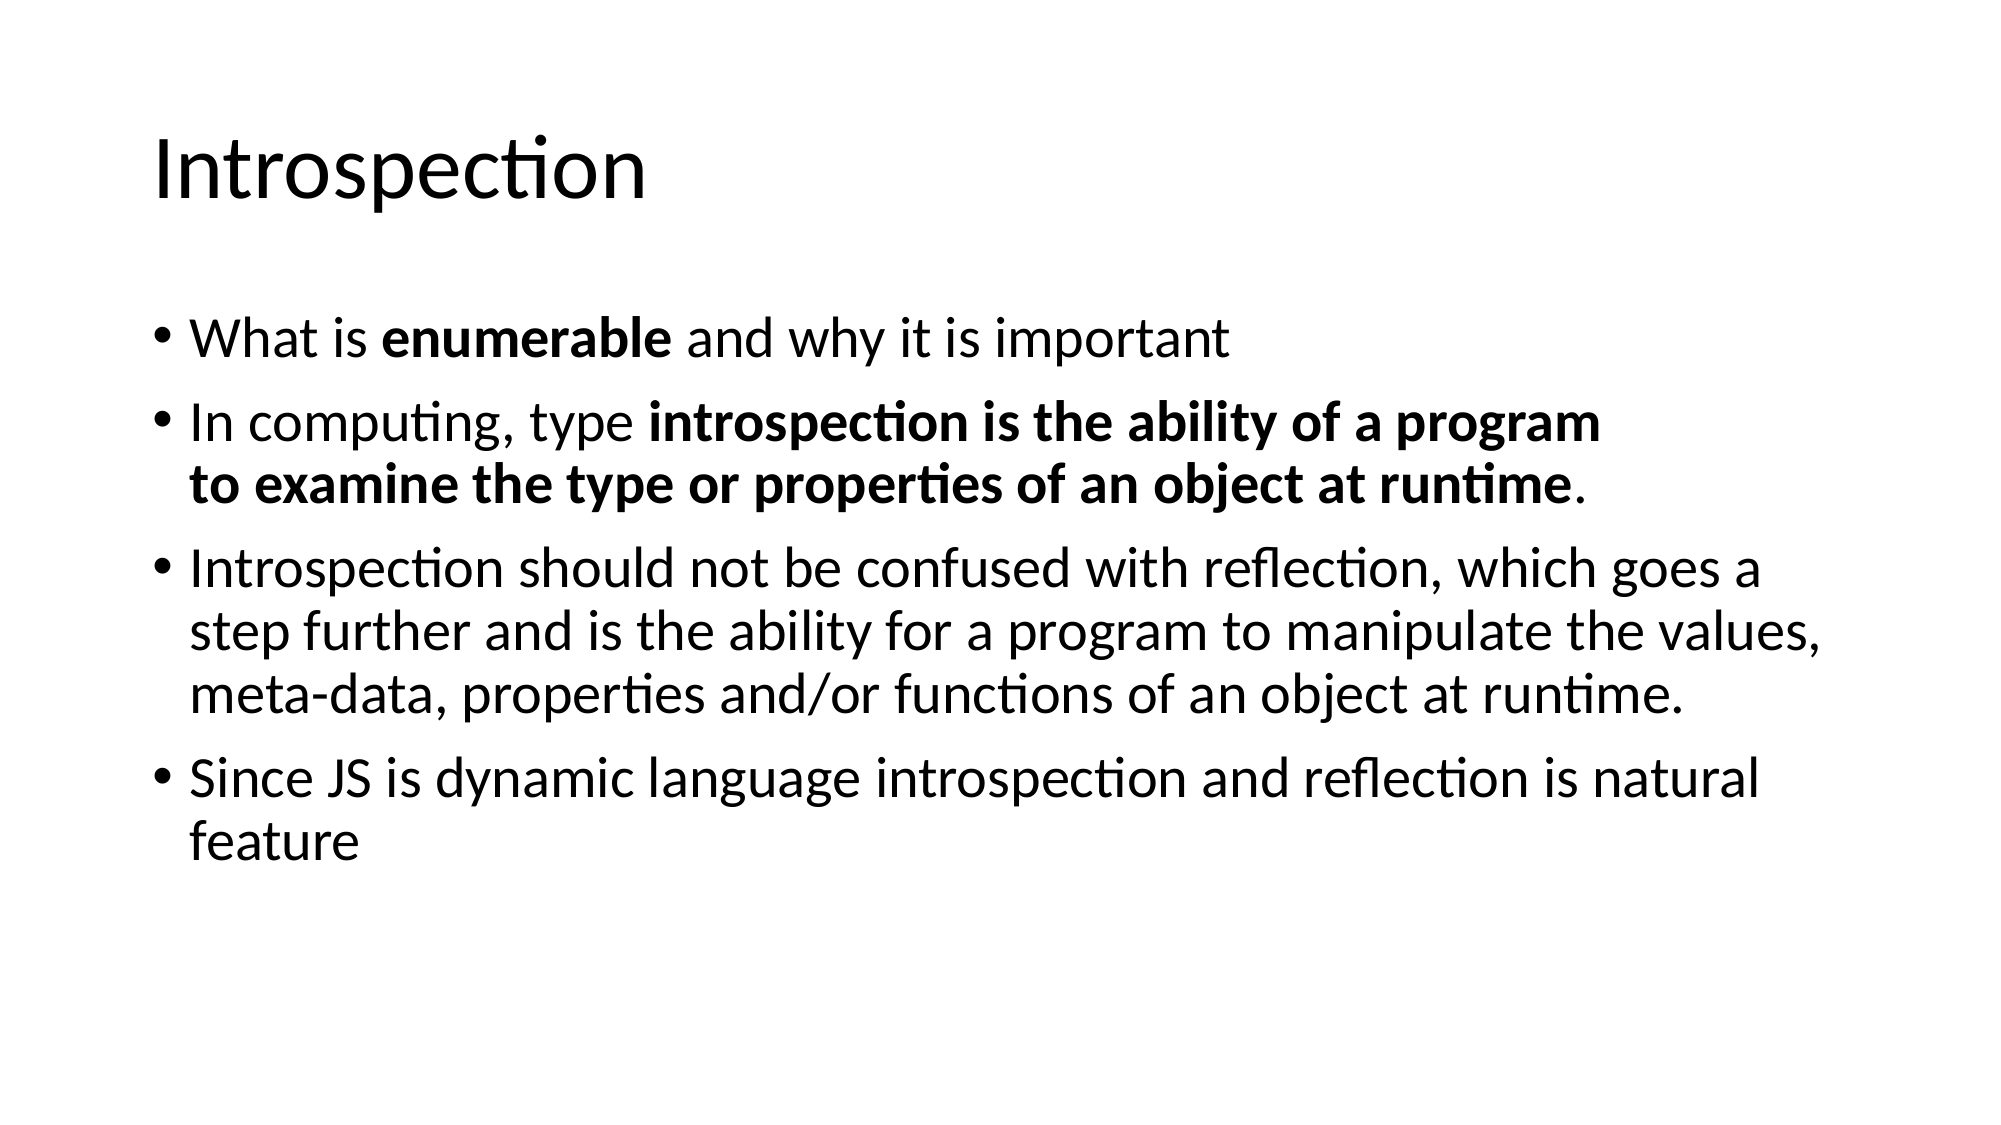

# Introspection
What is enumerable and why it is important
In computing, type introspection is the ability of a program to examine the type or properties of an object at runtime.
Introspection should not be confused with reflection, which goes a step further and is the ability for a program to manipulate the values, meta-data, properties and/or functions of an object at runtime.
Since JS is dynamic language introspection and reflection is natural feature